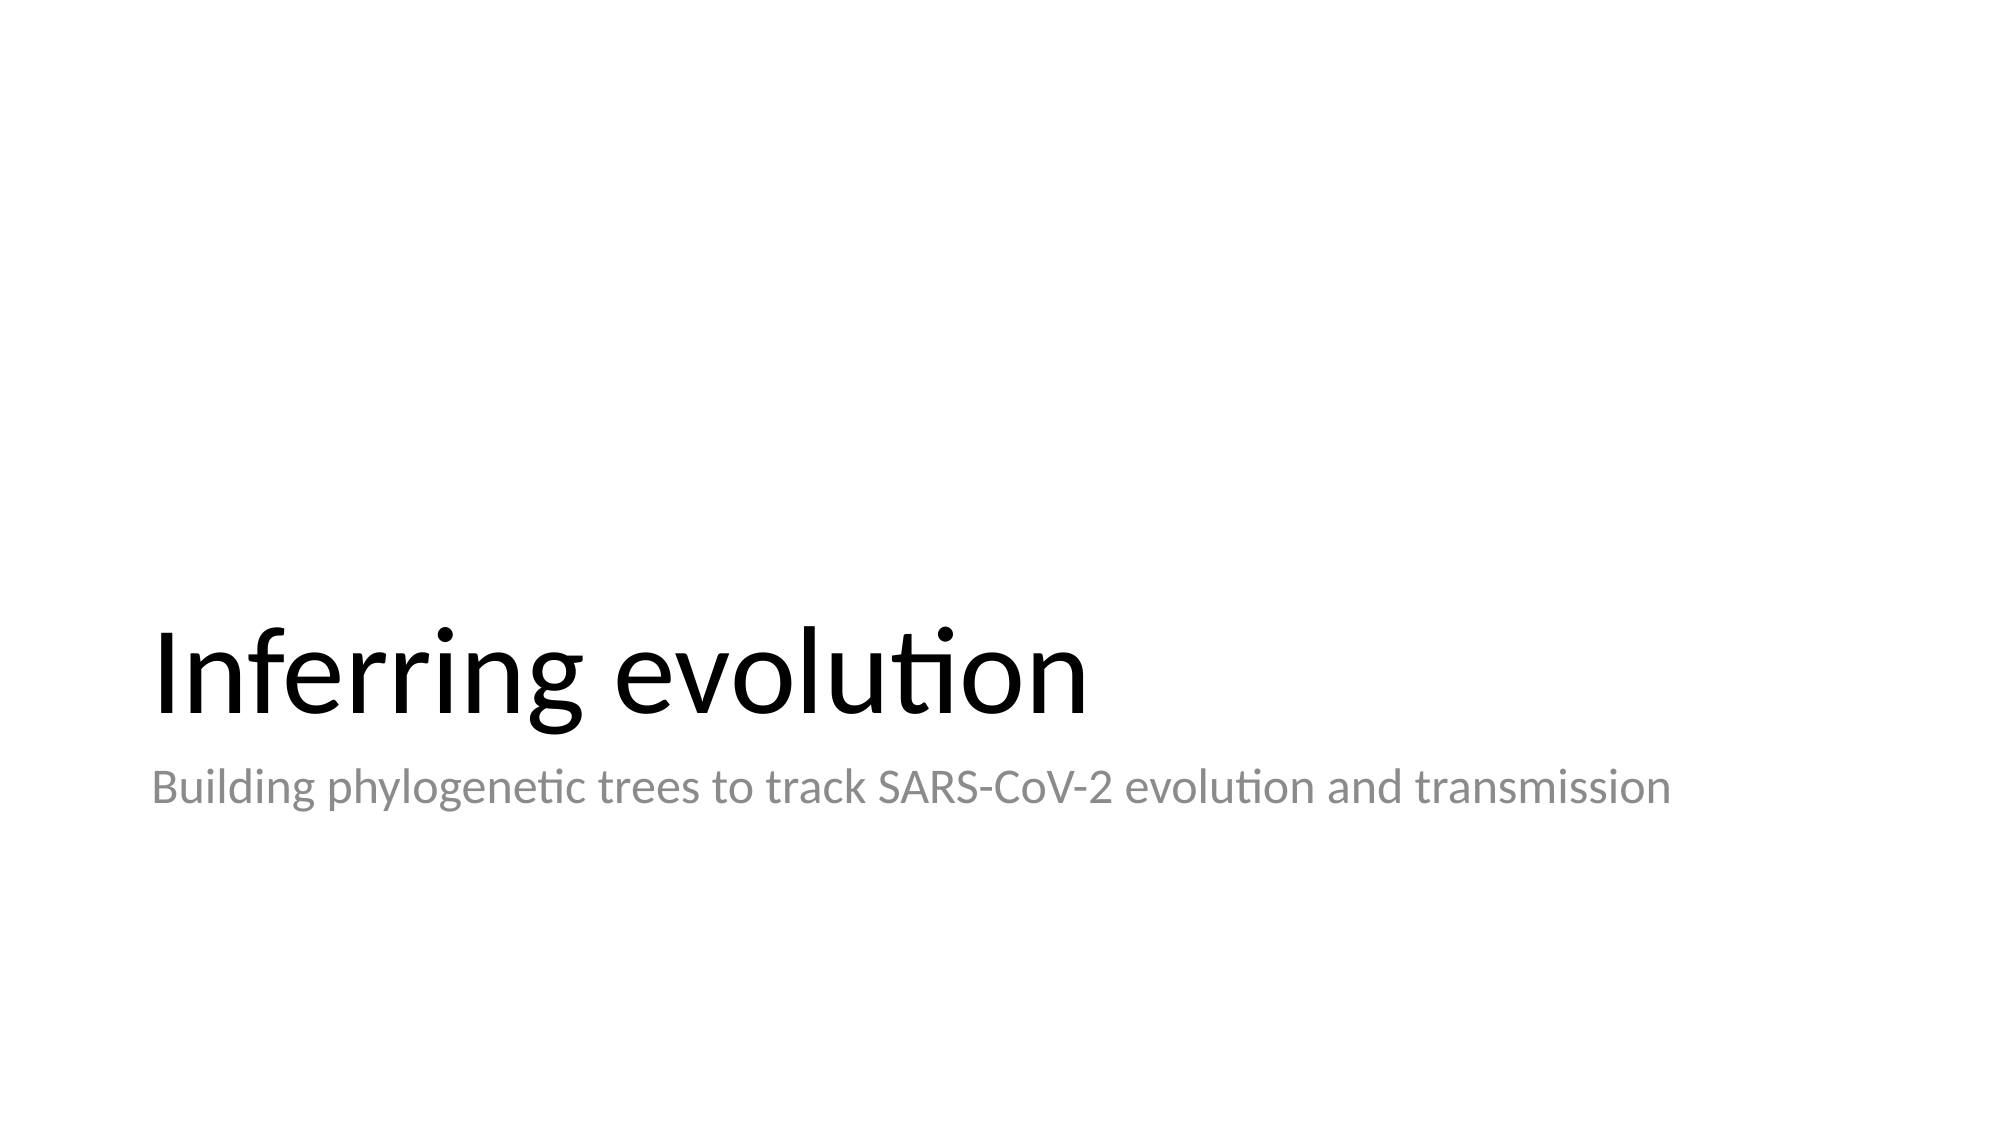

# Inferring evolution
Building phylogenetic trees to track SARS-CoV-2 evolution and transmission